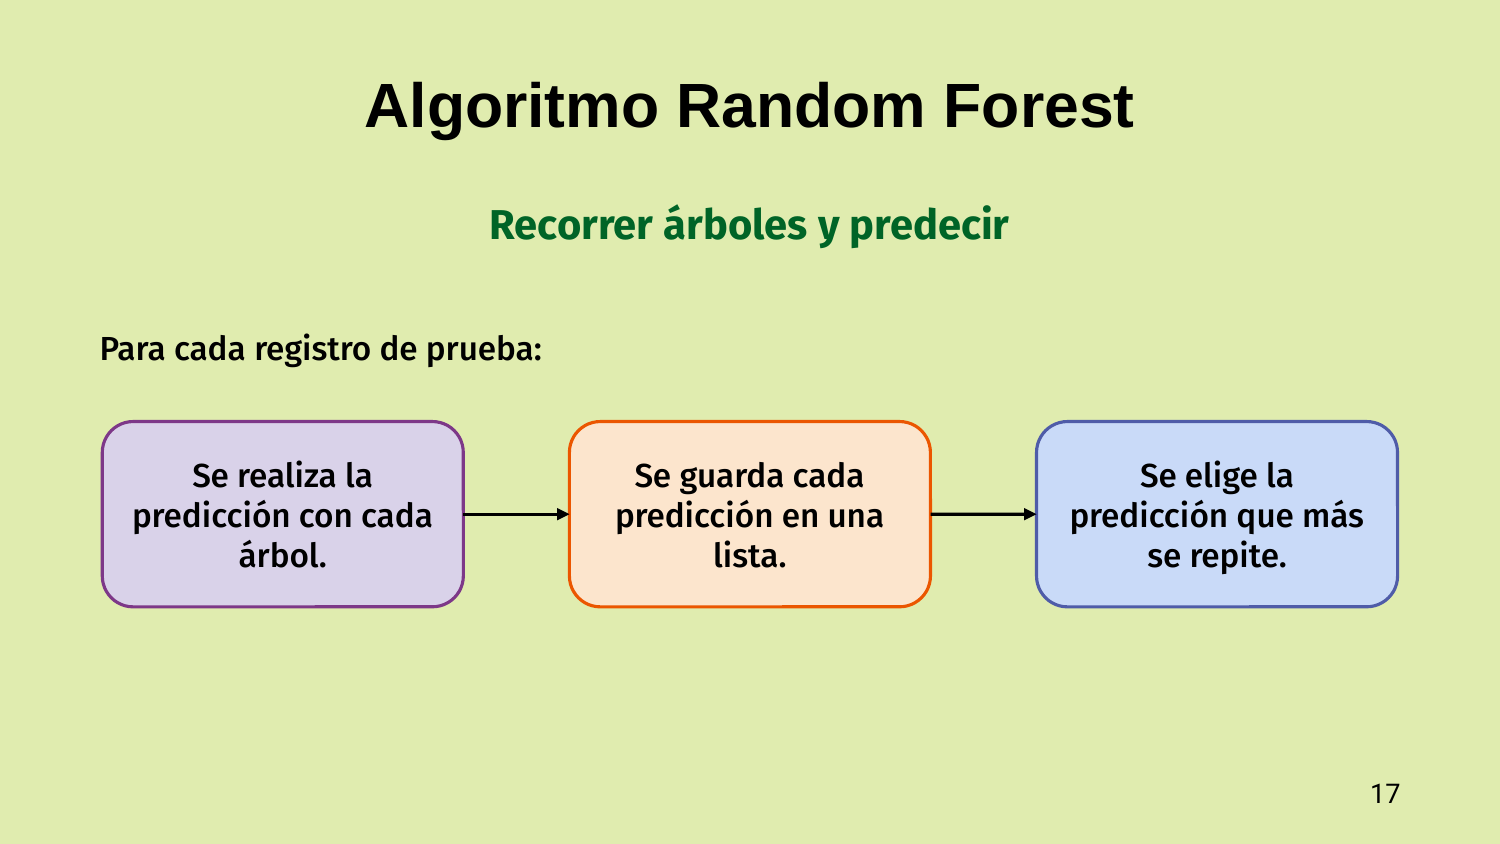

# Algoritmo Random Forest
Recorrer árboles y predecir
Para cada registro de prueba:

Se realiza la predicción con cada árbol.
Se guarda cada predicción en una lista.
Se elige la predicción que más se repite.
17